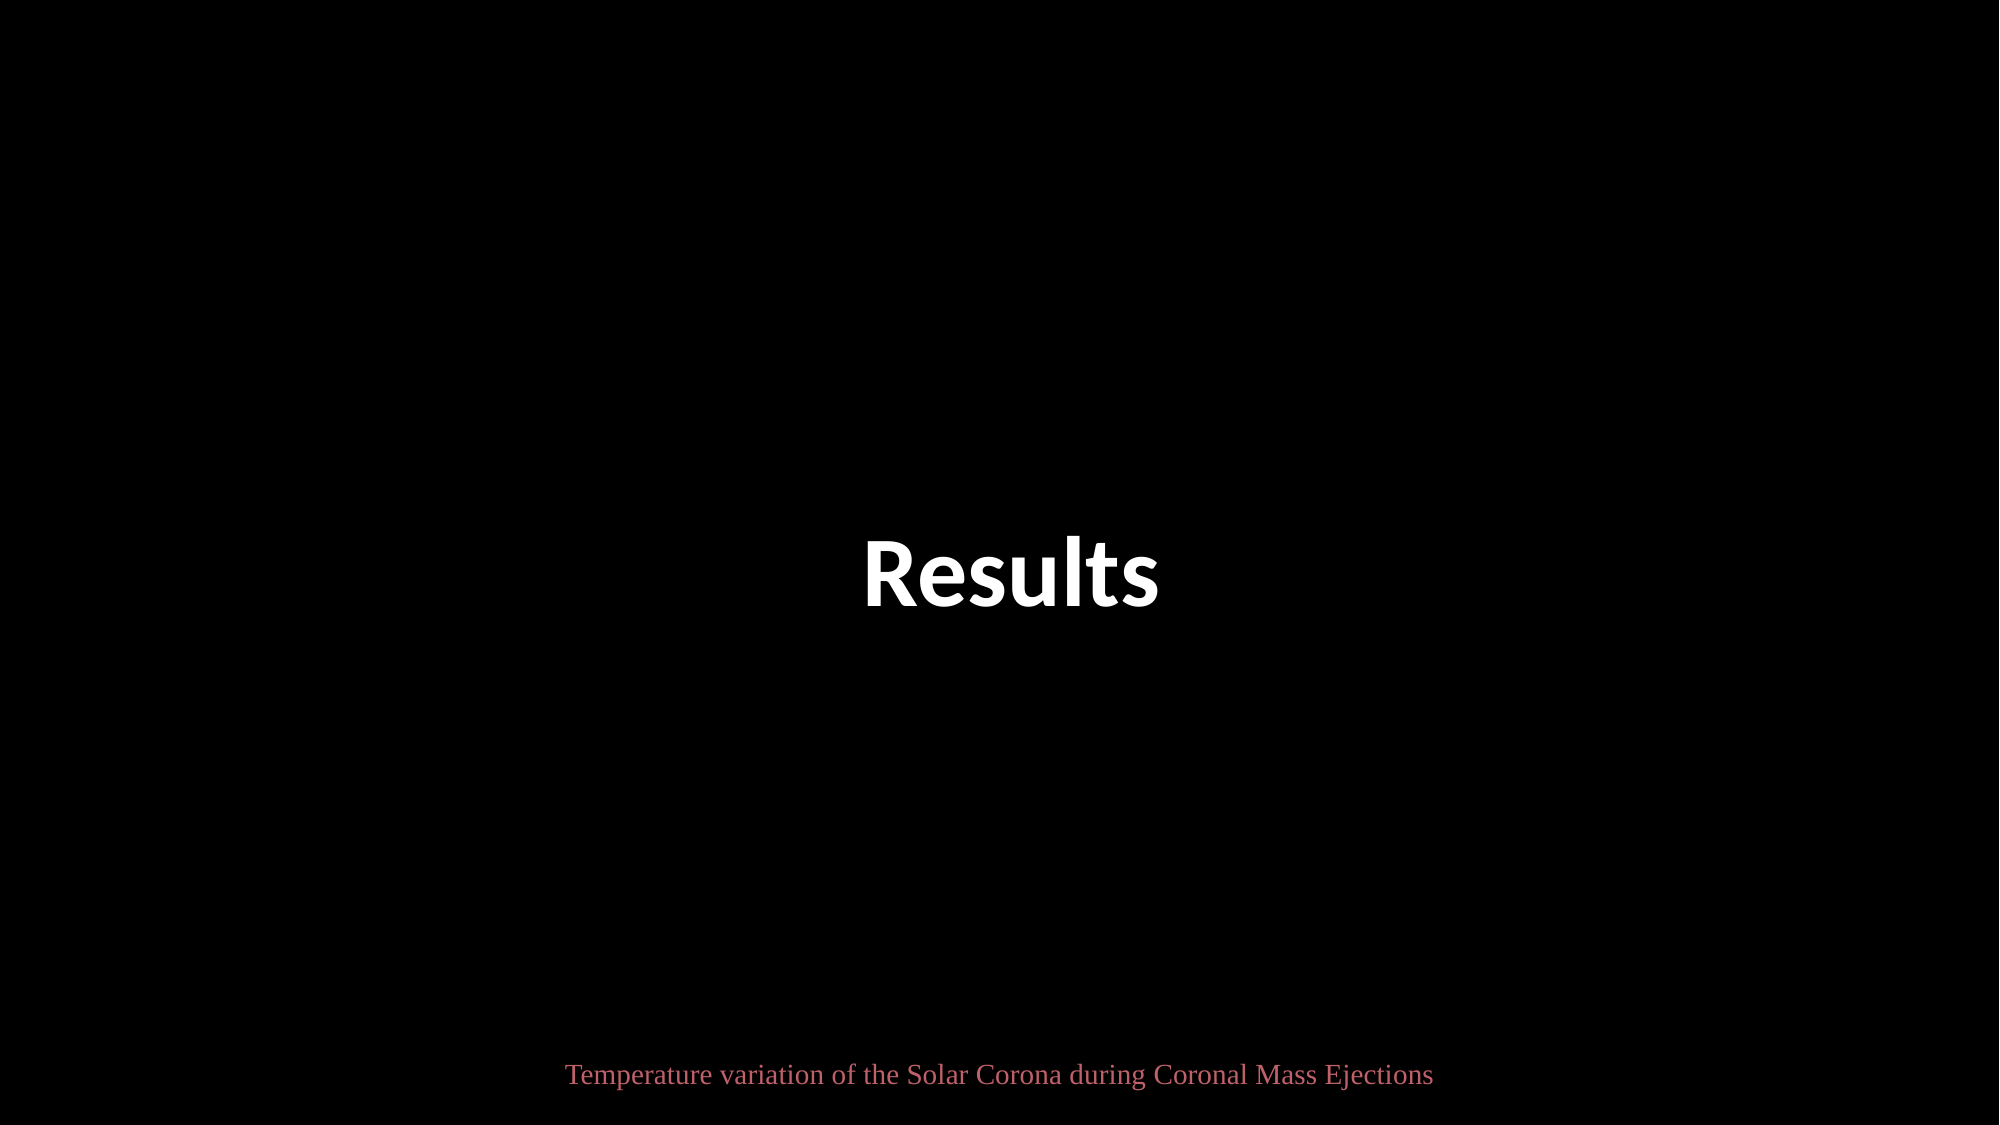

# Results
Temperature variation of the Solar Corona during Coronal Mass Ejections